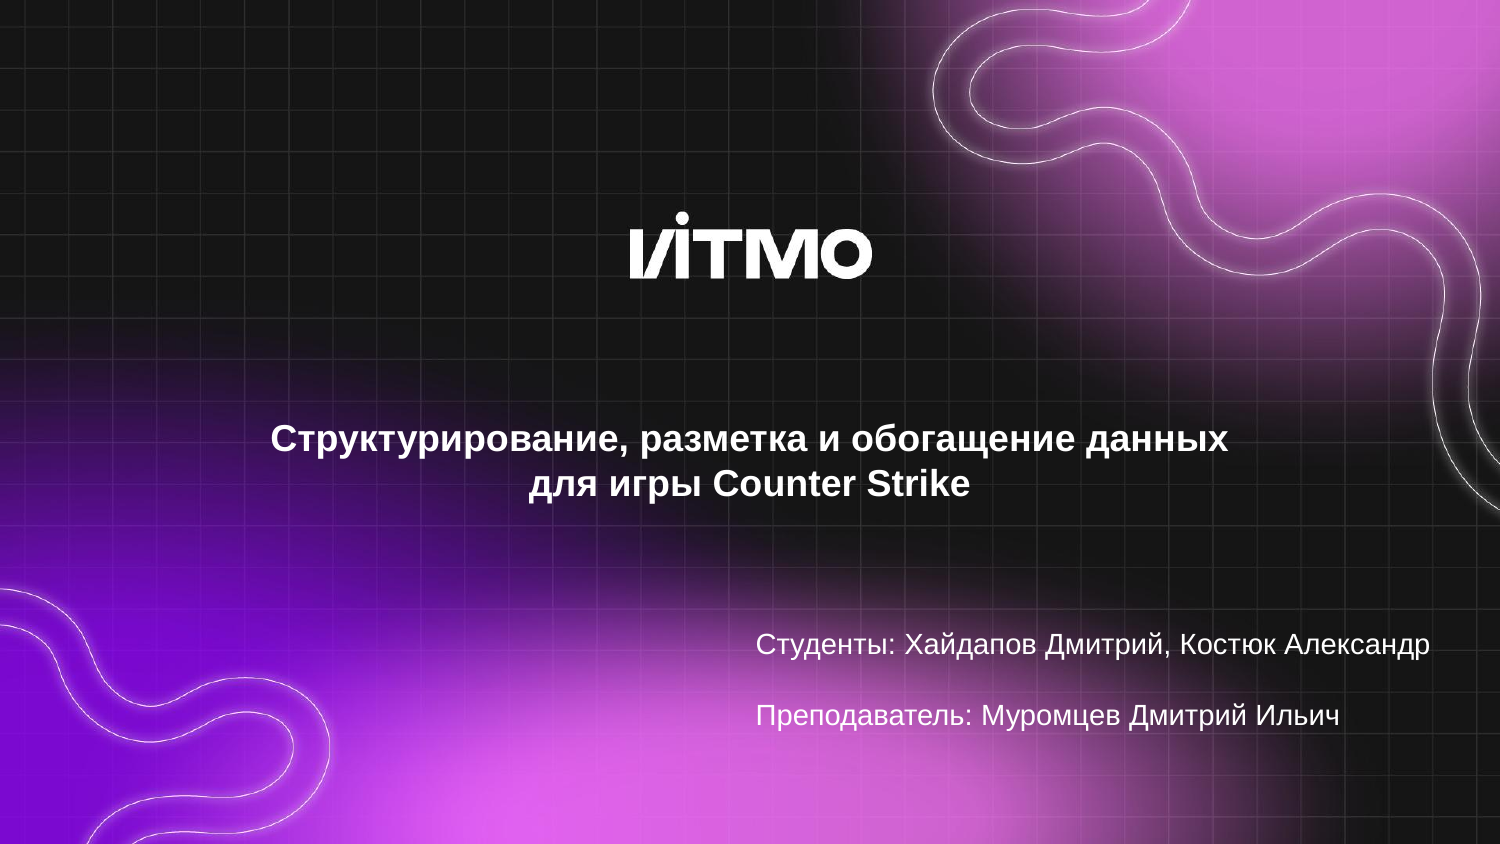

# Структурирование, разметка и обогащение данных для игры Counter Strike
Студенты: Хайдапов Дмитрий, Костюк Александр

Преподаватель: Муромцев Дмитрий Ильич